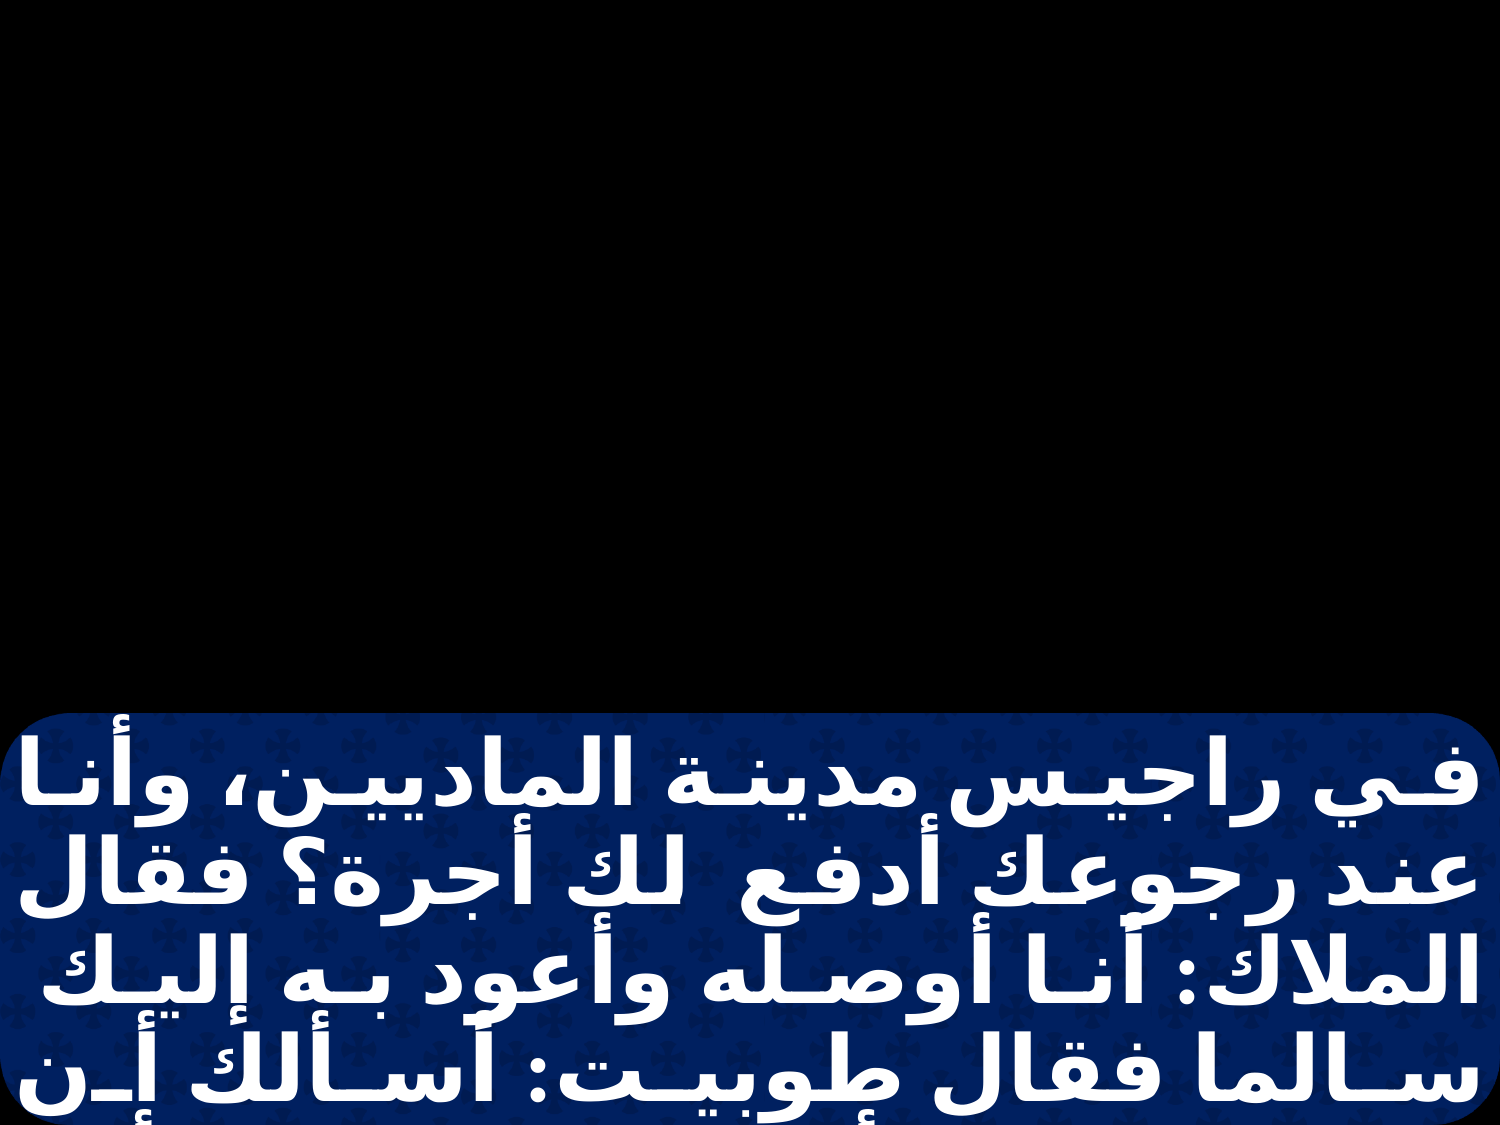

في راجيس مدينة الماديين، وأنا عند رجوعك أدفع  لك أجرة؟ فقال الملاك: أنا أوصله وأعود به إليك  سالما فقال طوبيت: أسألك أن تخبرني، من أي  قبيلة ومن أي سبط أنت؟ فأجاب الملاك رافائيل: